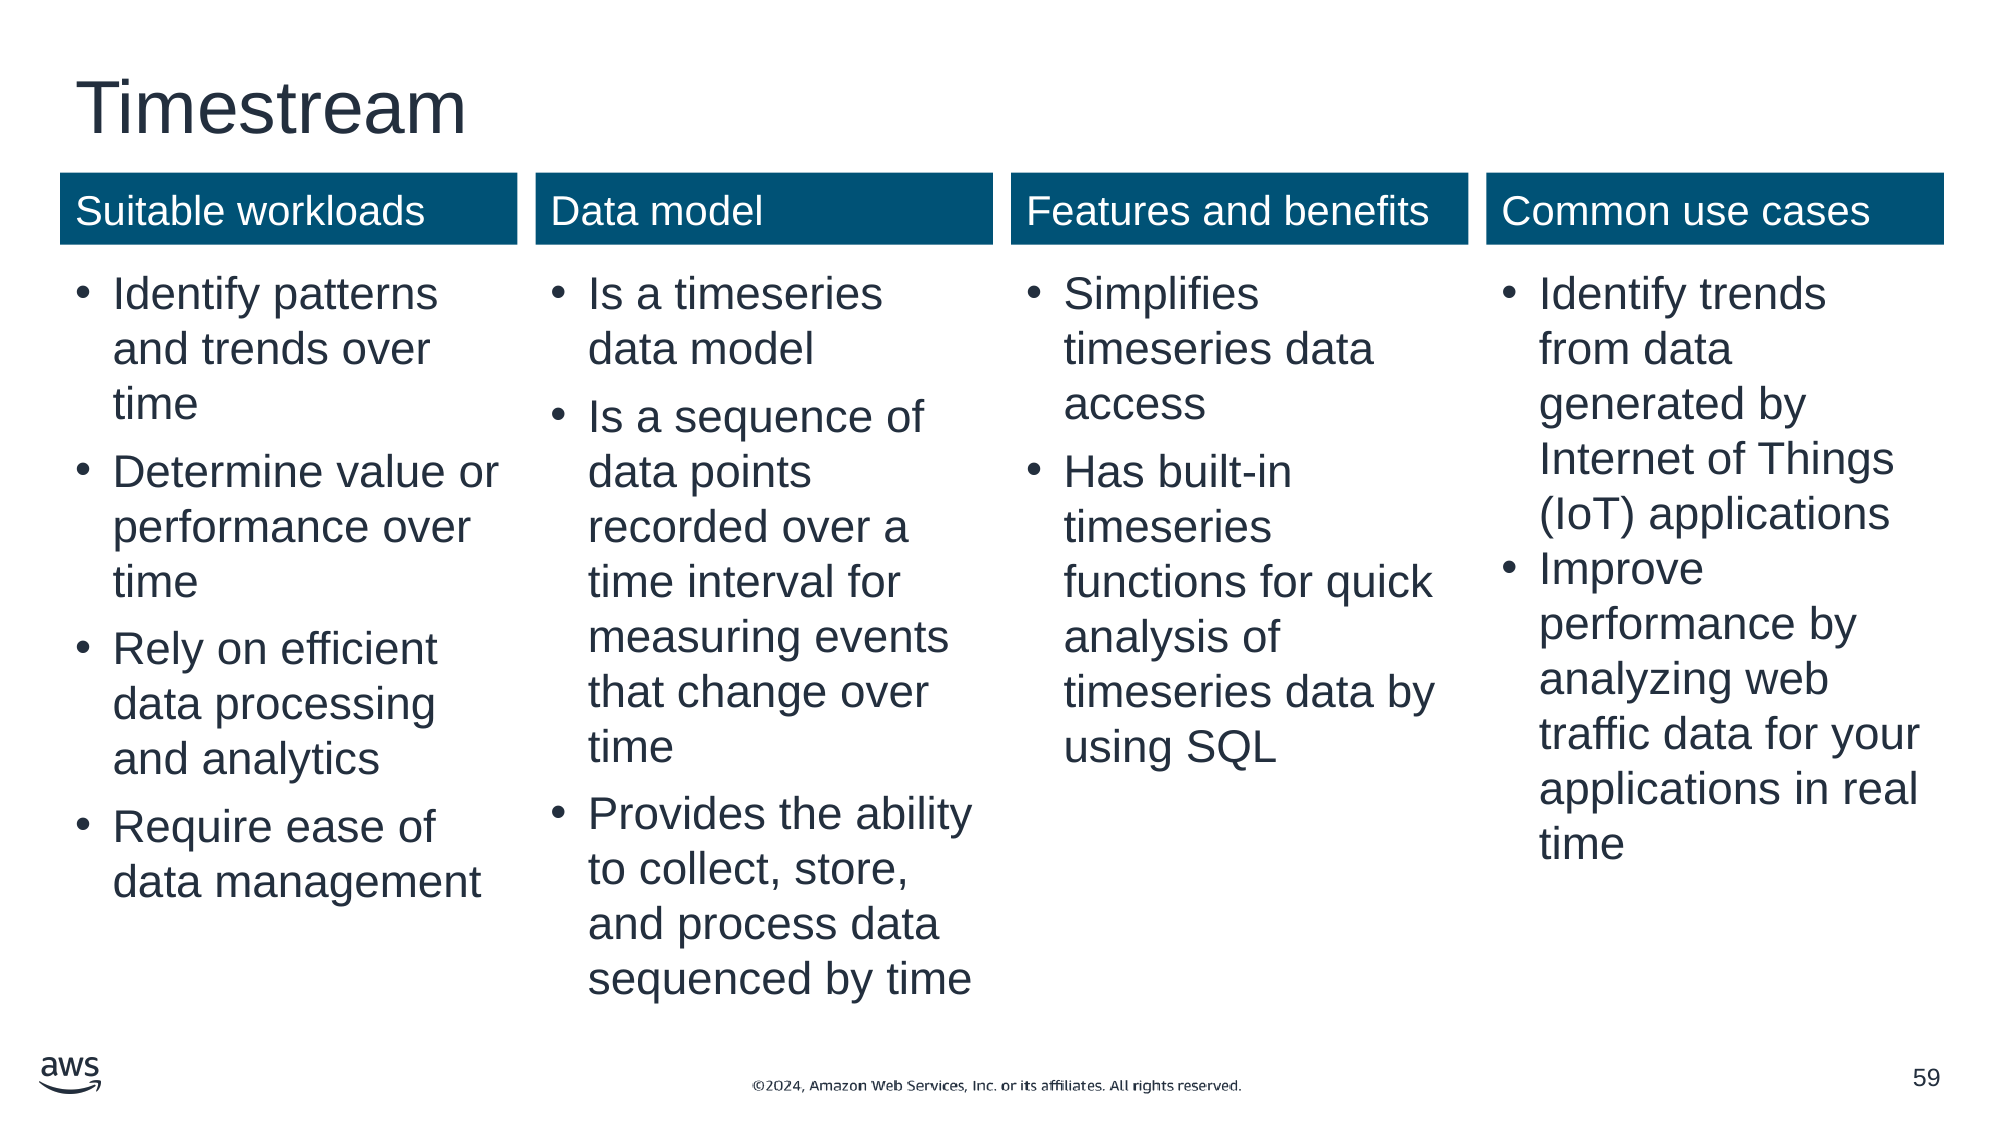

# Timestream
Suitable workloads
Data model
Features and benefits
Common use cases
Identify patterns and trends over time
Determine value or performance over time
Rely on efficient data processing and analytics
Require ease of data management
Is a timeseries data model
Is a sequence of data points recorded over a time interval for measuring events that change over time
Provides the ability to collect, store, and process data sequenced by time

Simplifies timeseries data access
Has built-in timeseries functions for quick analysis of timeseries data by using SQL

Identify trends from data generated by Internet of Things (IoT) applications
Improve performance by analyzing web traffic data for your applications in real time
59